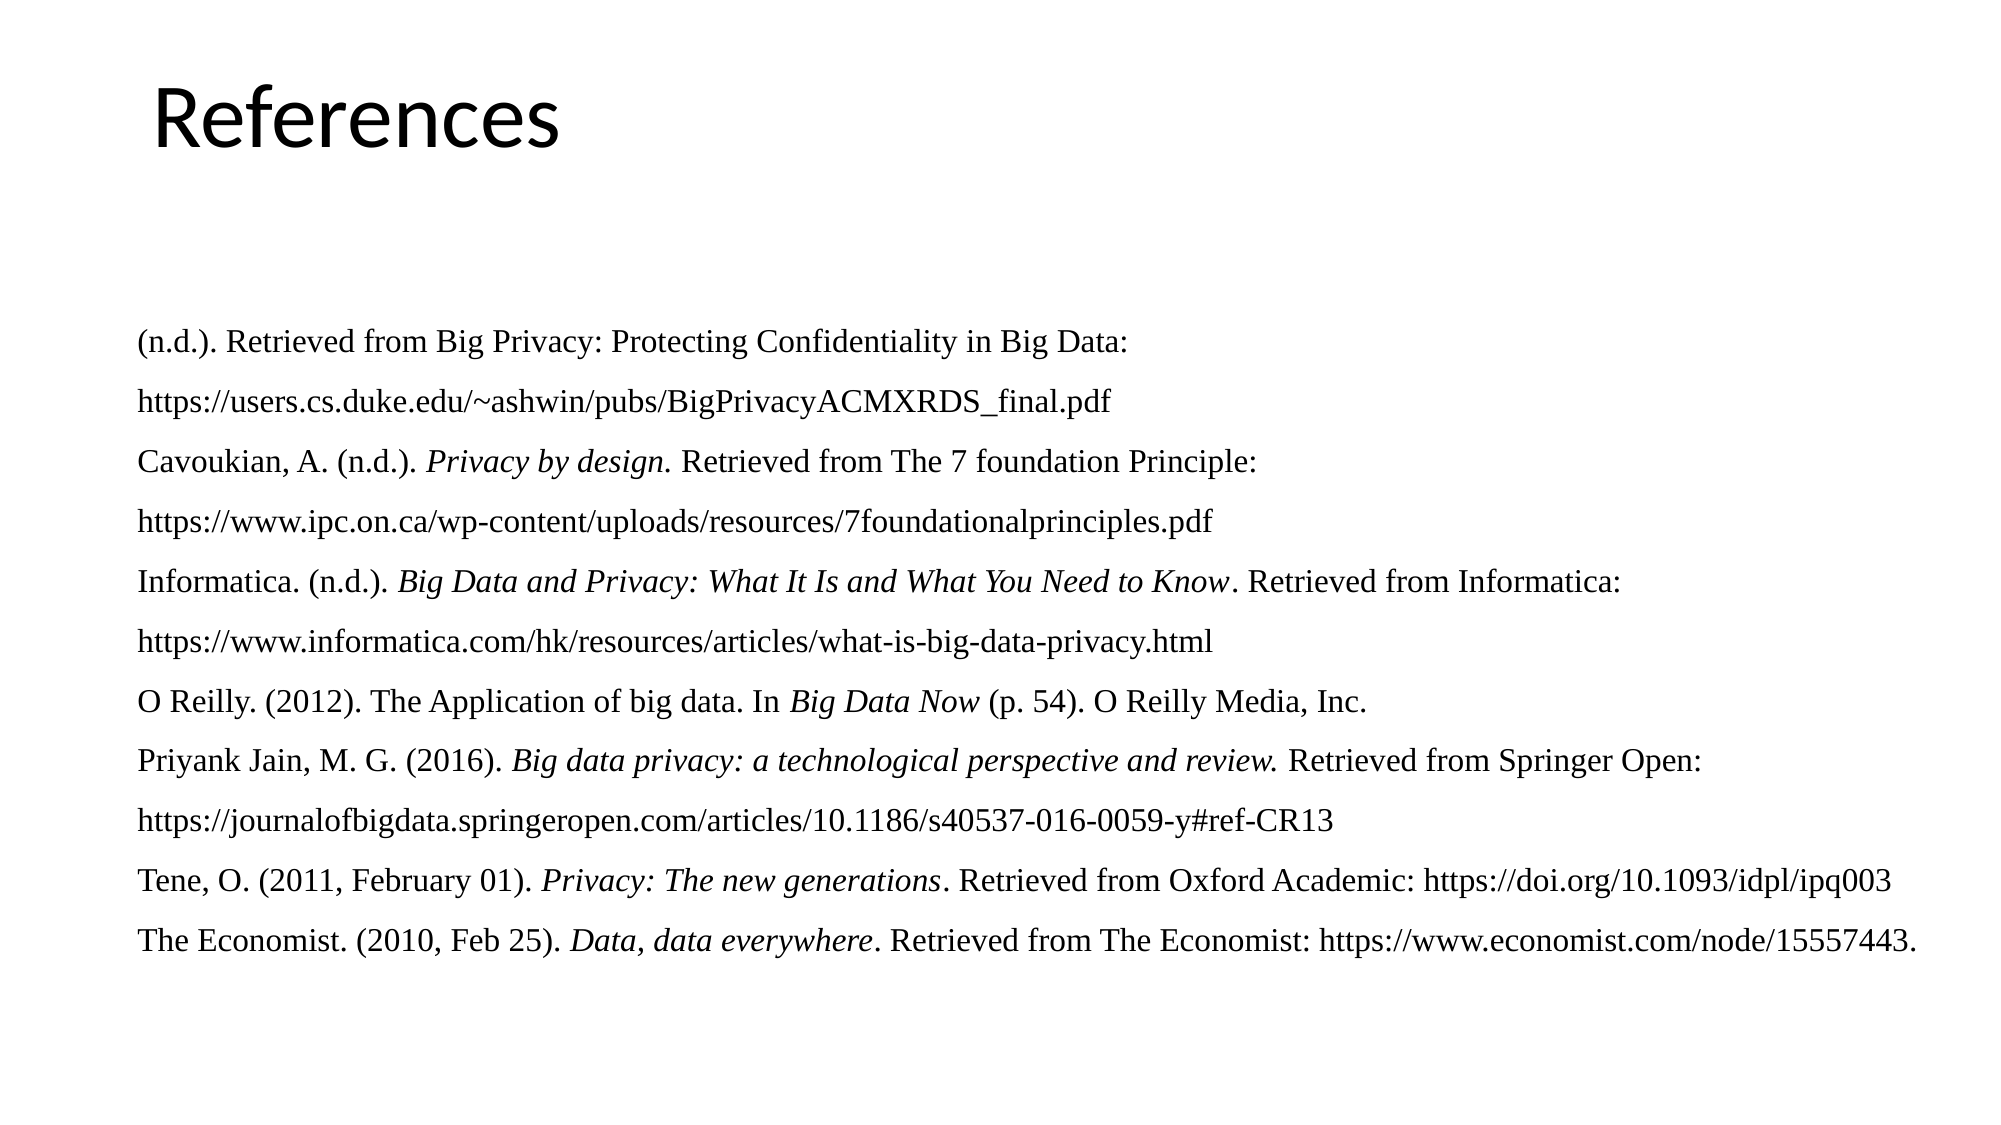

# References

(n.d.). Retrieved from Big Privacy: Protecting Confidentiality in Big Data: https://users.cs.duke.edu/~ashwin/pubs/BigPrivacyACMXRDS_final.pdf
Cavoukian, A. (n.d.). Privacy by design. Retrieved from The 7 foundation Principle: https://www.ipc.on.ca/wp-content/uploads/resources/7foundationalprinciples.pdf
Informatica. (n.d.). Big Data and Privacy: What It Is and What You Need to Know. Retrieved from Informatica: https://www.informatica.com/hk/resources/articles/what-is-big-data-privacy.html
O Reilly. (2012). The Application of big data. In Big Data Now (p. 54). O Reilly Media, Inc.
Priyank Jain, M. G. (2016). Big data privacy: a technological perspective and review. Retrieved from Springer Open: https://journalofbigdata.springeropen.com/articles/10.1186/s40537-016-0059-y#ref-CR13
Tene, O. (2011, February 01). Privacy: The new generations. Retrieved from Oxford Academic: https://doi.org/10.1093/idpl/ipq003
The Economist. (2010, Feb 25). Data, data everywhere. Retrieved from The Economist: https://www.economist.com/node/15557443.